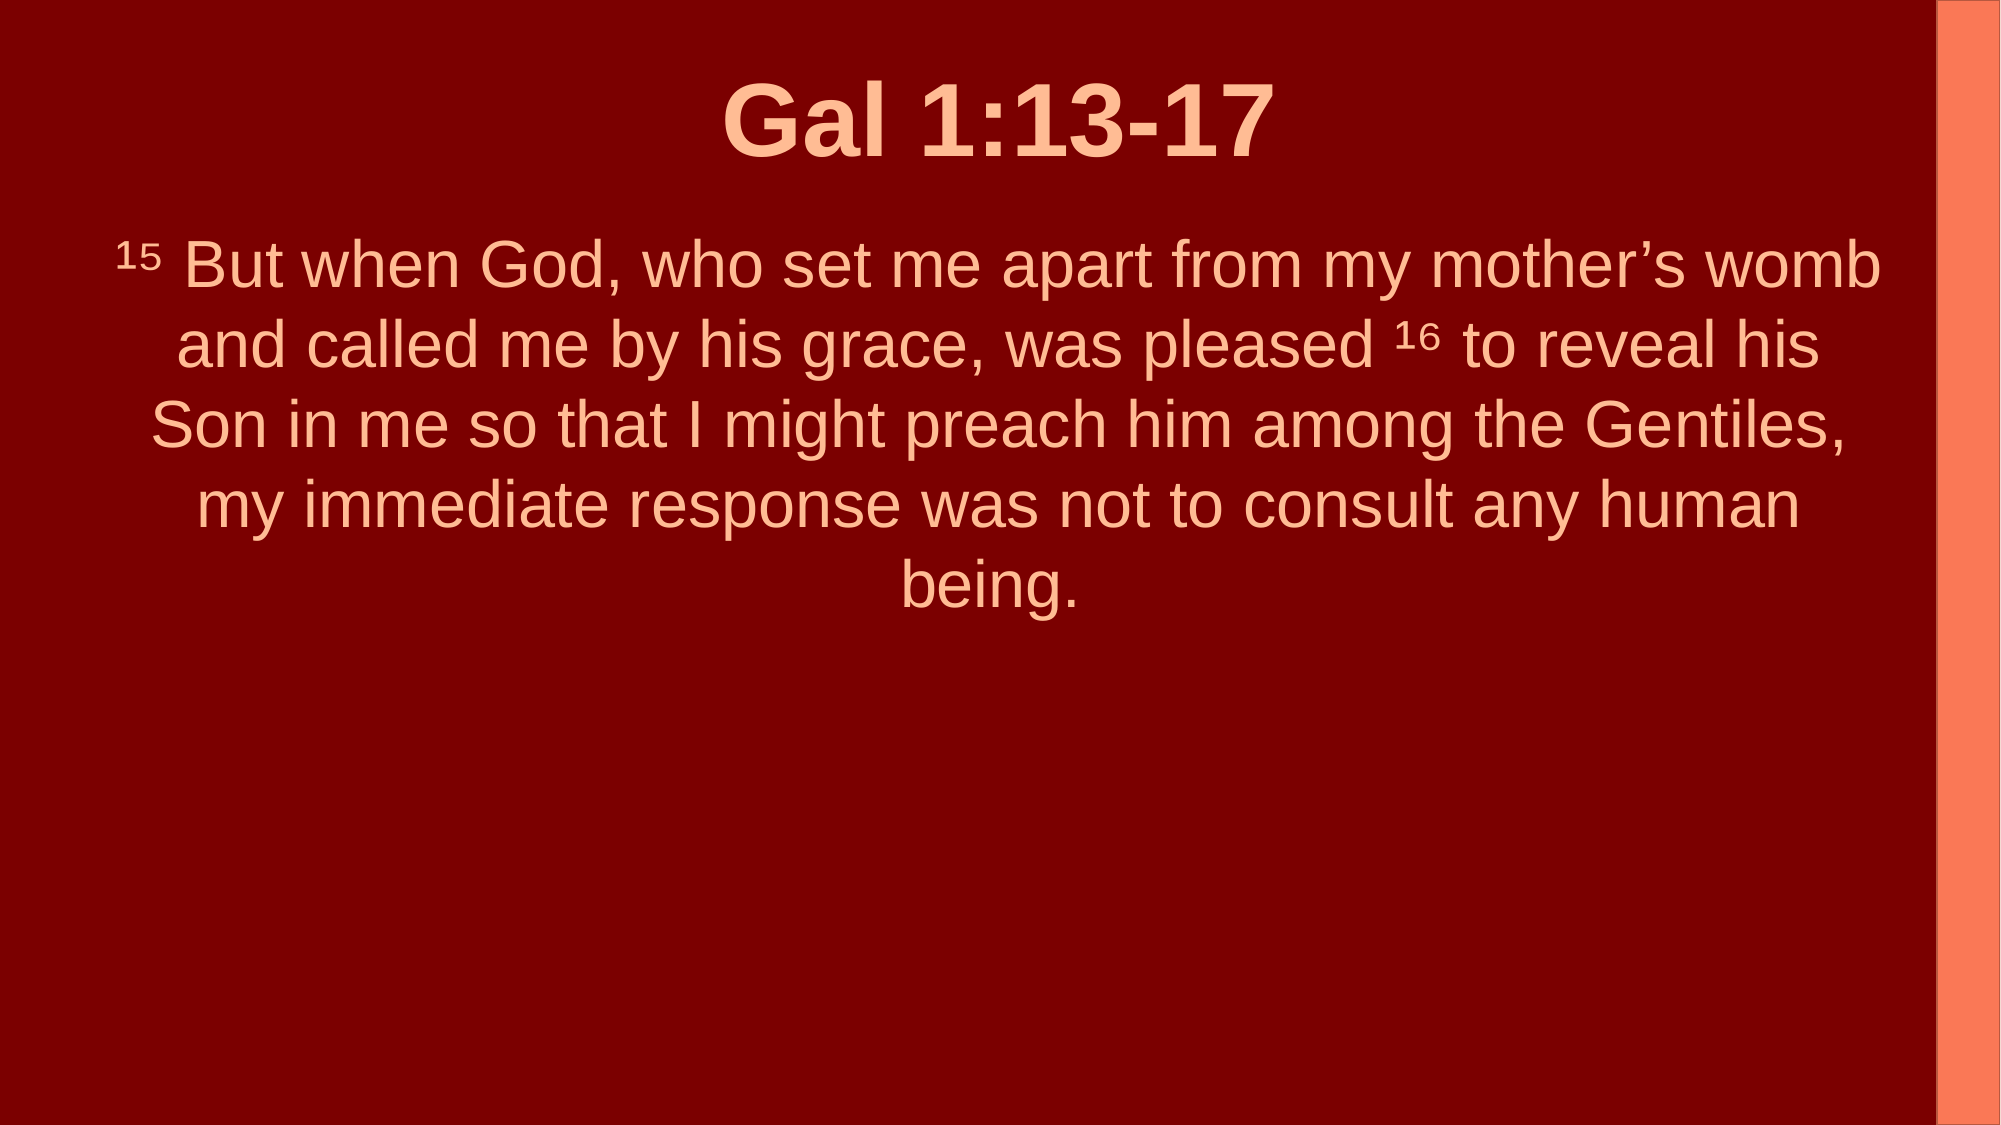

Gal 1:13-17
¹⁵ But when God, who set me apart from my mother’s womb and called me by his grace, was pleased ¹⁶ to reveal his Son in me so that I might preach him among the Gentiles, my immediate response was not to consult any human being.